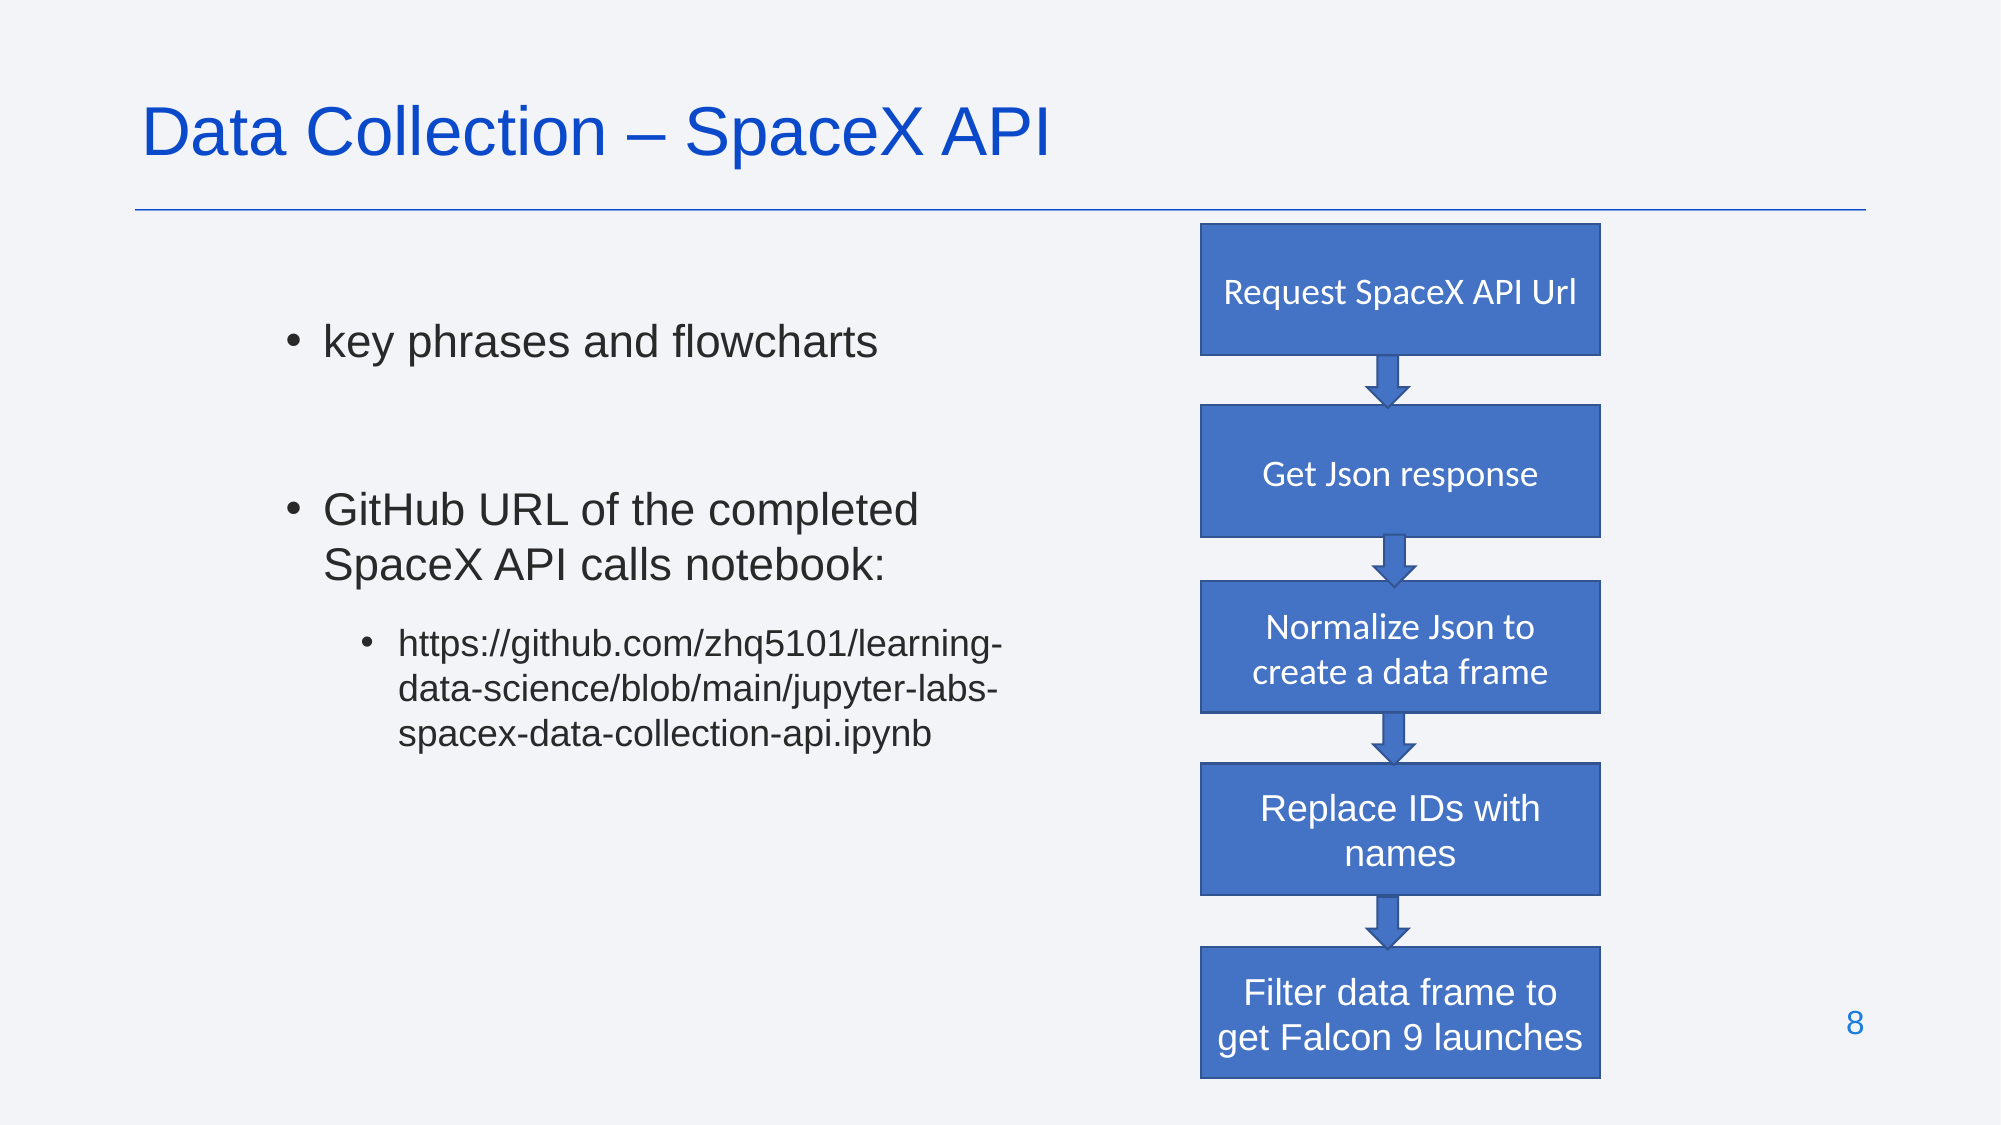

Data Collection – SpaceX API
Request SpaceX API Url

Get Json response

Normalize Json to create a data frame

Replace IDs with names

Filter data frame to get Falcon 9 launches
key phrases and flowcharts

GitHub URL of the completed SpaceX API calls notebook:
https://github.com/zhq5101/learning-data-science/blob/main/jupyter-labs-spacex-data-collection-api.ipynb

8